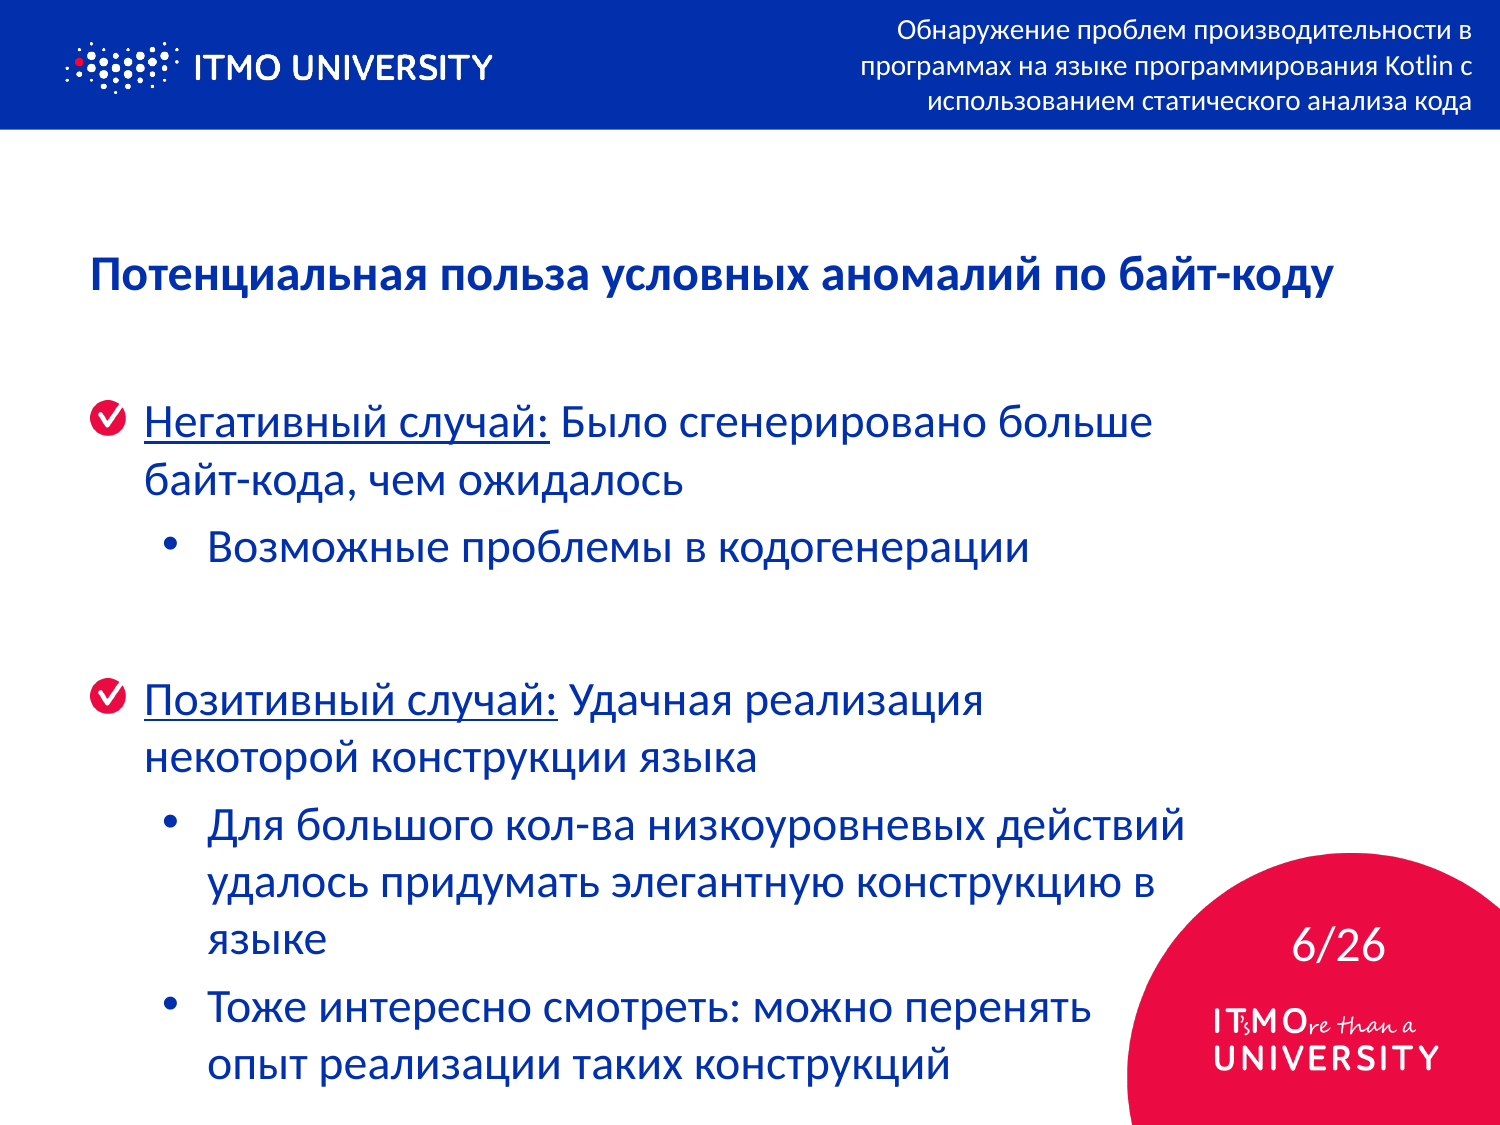

Обнаружение проблем производительности в программах на языке программирования Kotlin с использованием статического анализа кода
# Потенциальная польза условных аномалий по байт-коду
Негативный случай: Было сгенерировано больше байт-кода, чем ожидалось
Возможные проблемы в кодогенерации

Позитивный случай: Удачная реализация некоторой конструкции языка
Для большого кол-ва низкоуровневых действий удалось придумать элегантную конструкцию в языке
Тоже интересно смотреть: можно перенять опыт реализации таких конструкций
6/26